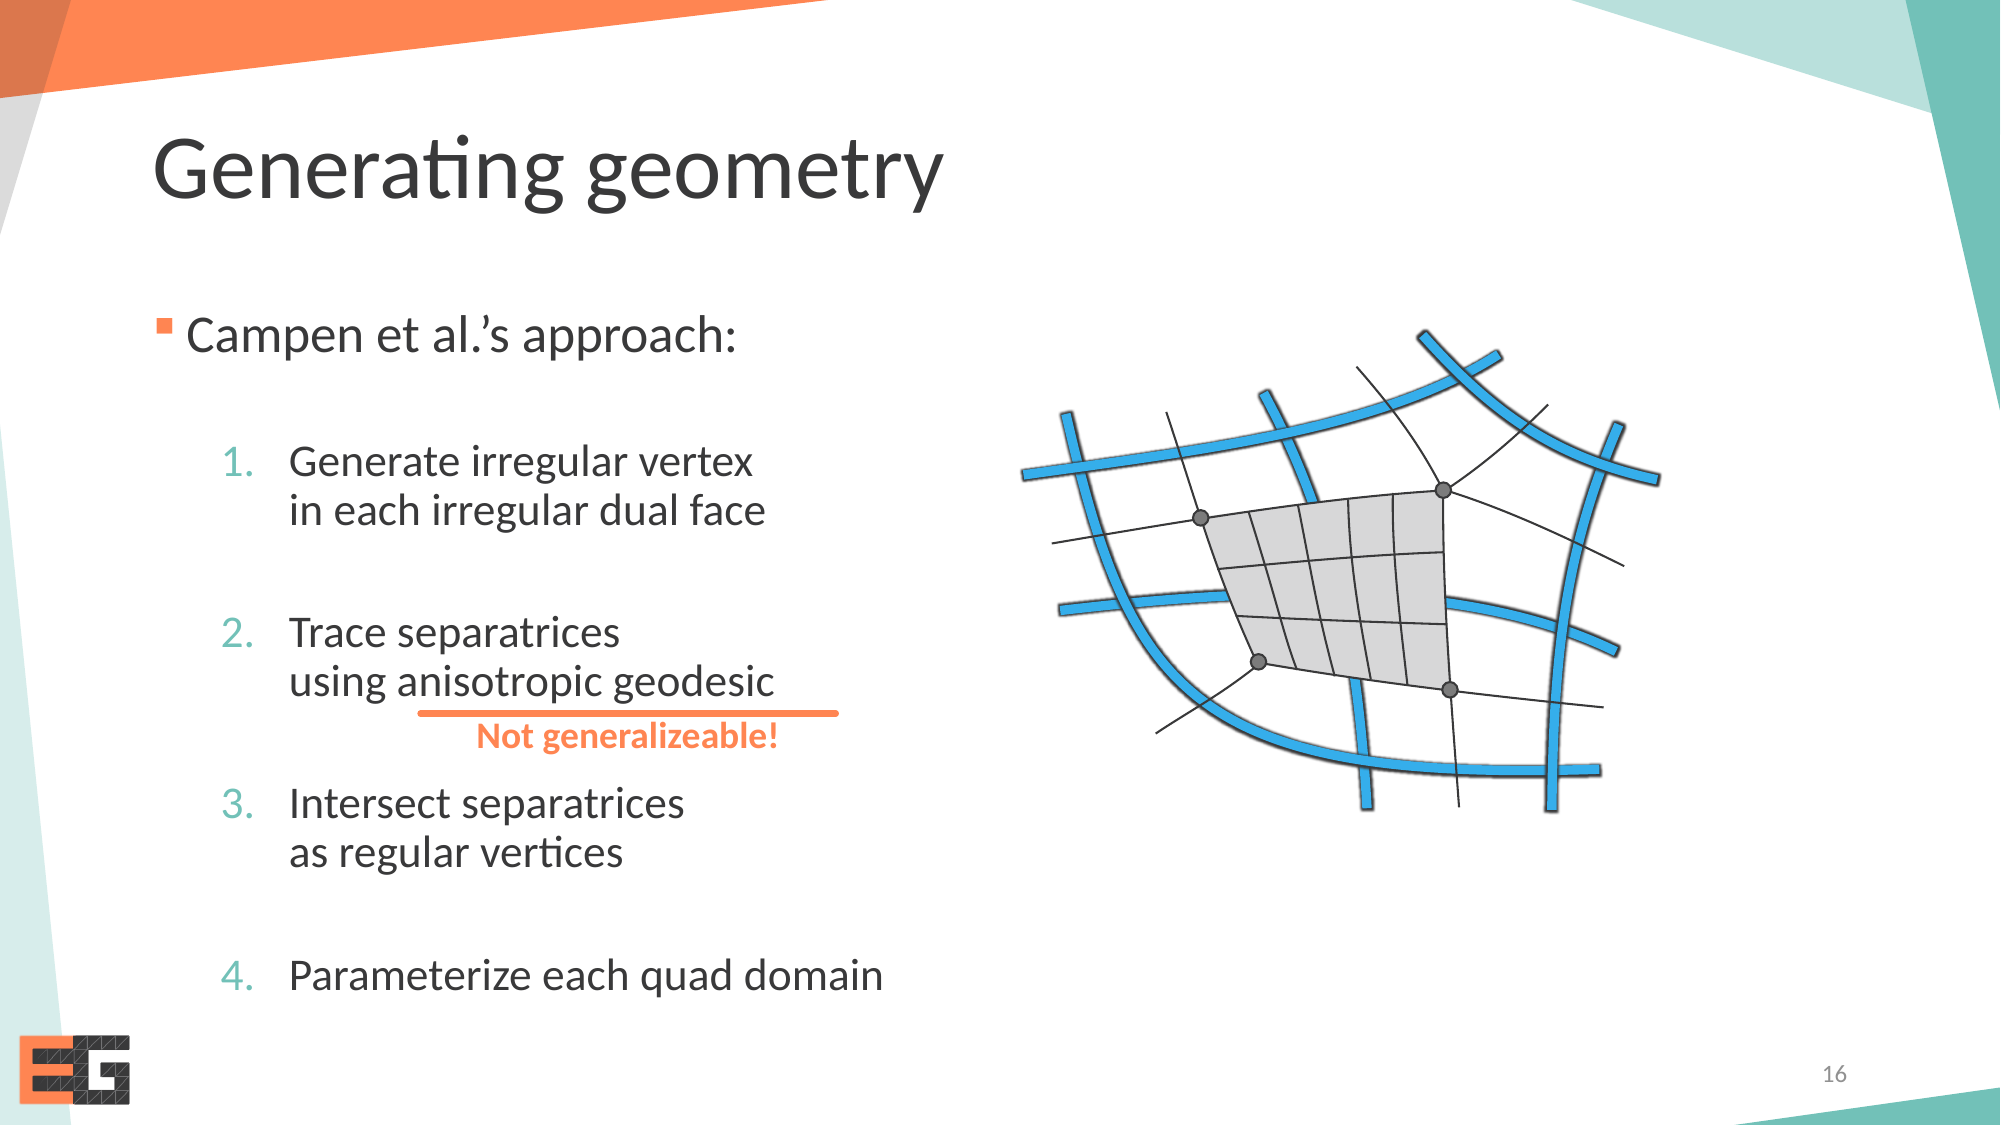

# Generating geometry
Campen et al.’s approach:

Generate irregular vertex
in each irregular dual face

Trace separatrices
using anisotropic geodesic

Intersect separatrices
as regular vertices

Parameterize each quad domain

Not generalizeable!
16